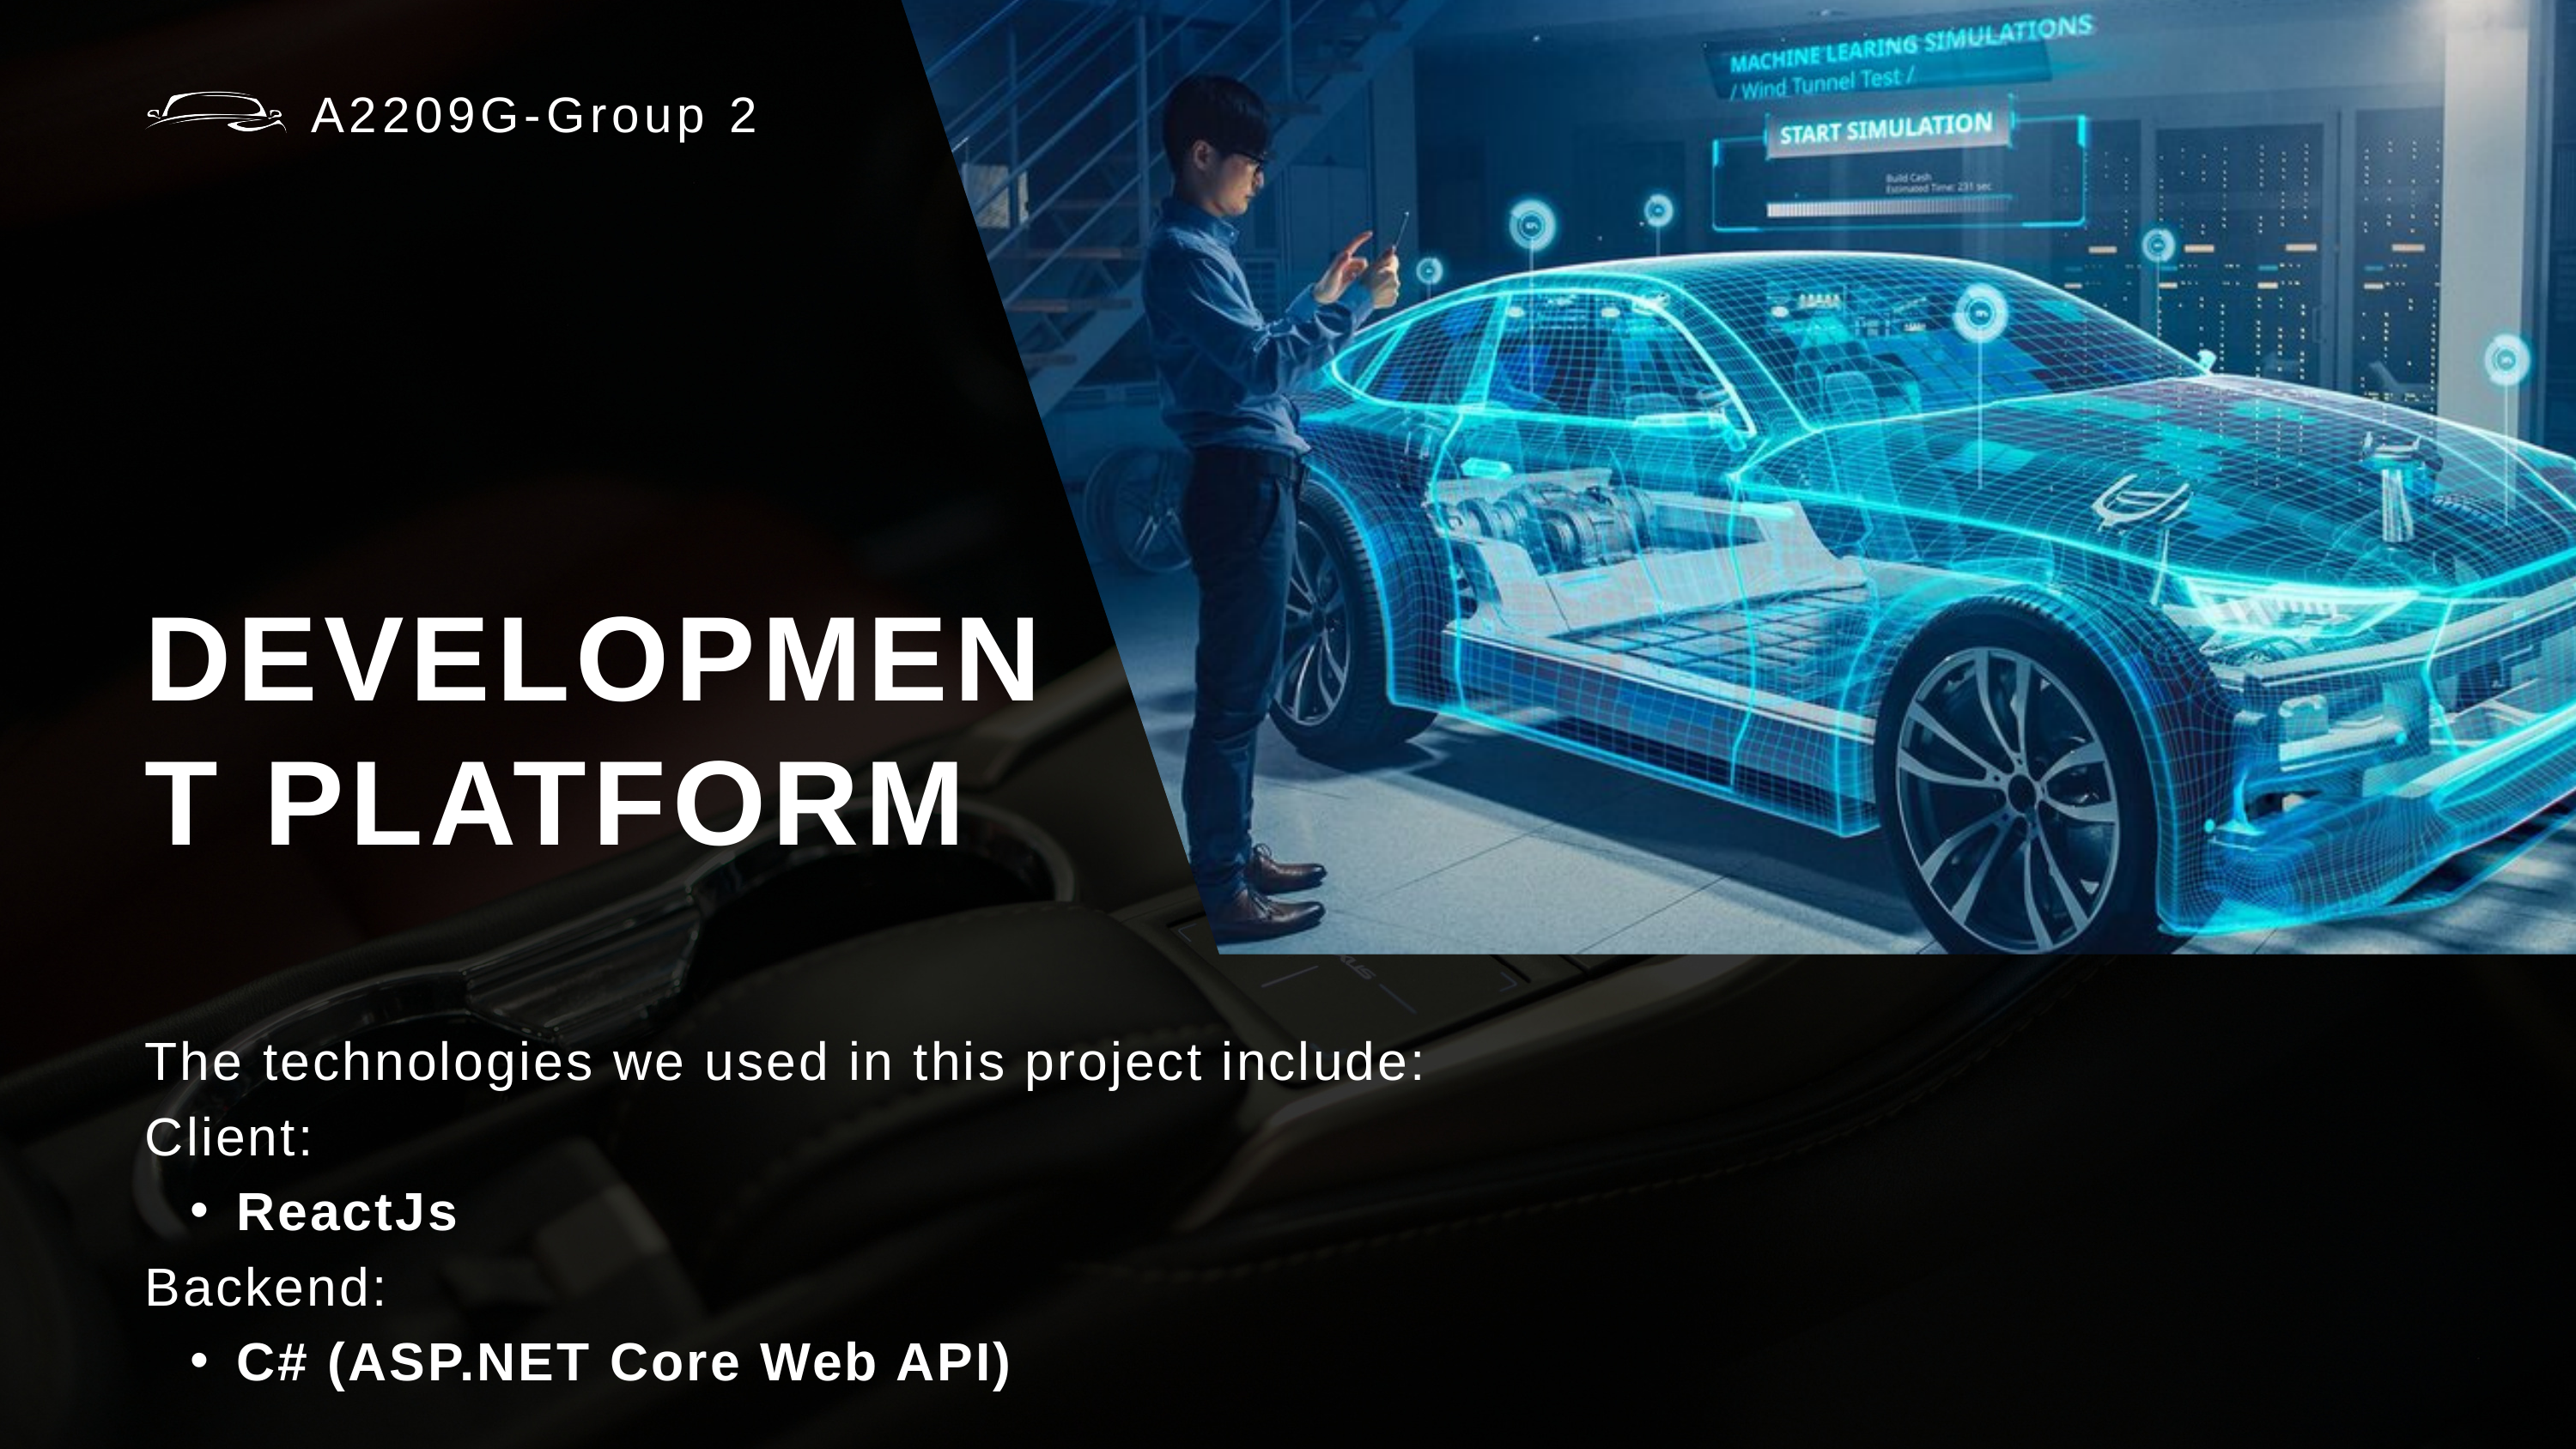

A2209G-Group 2
DEVELOPMENT PLATFORM

The technologies we used in this project include:
Client:
ReactJs
Backend:
C# (ASP.NET Core Web API)